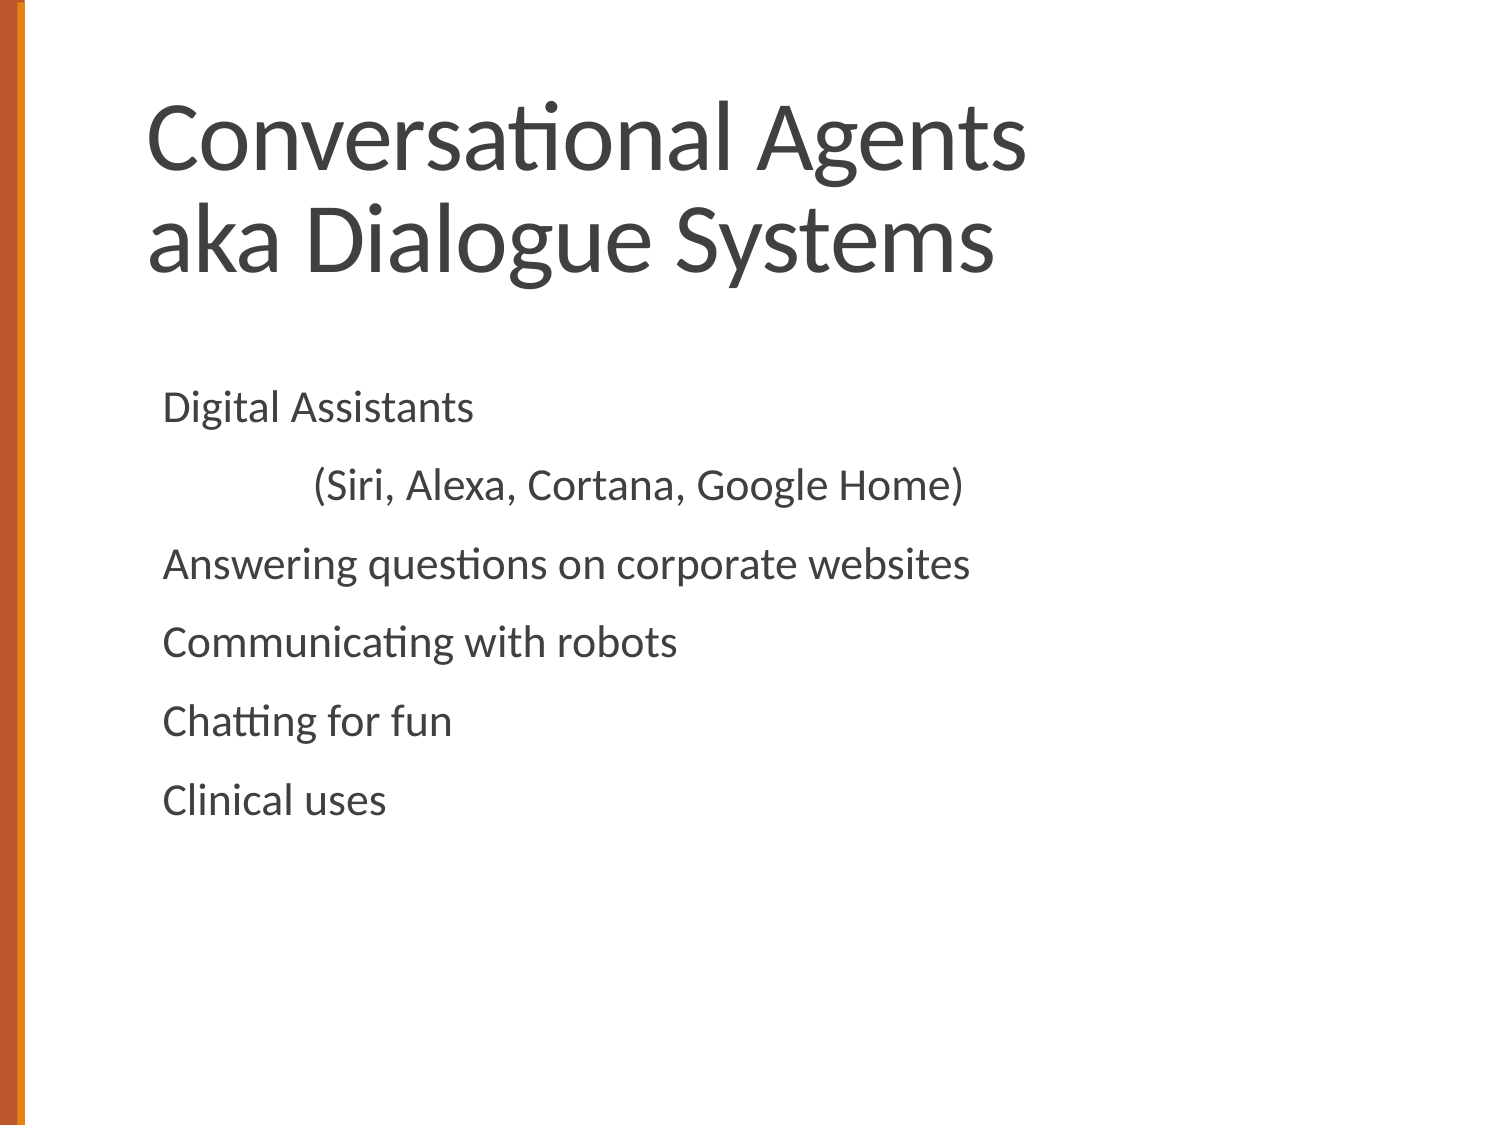

# Conversational Agents aka Dialogue Systems
Digital Assistants
	(Siri, Alexa, Cortana, Google Home)
Answering questions on corporate websites
Communicating with robots
Chatting for fun
Clinical uses